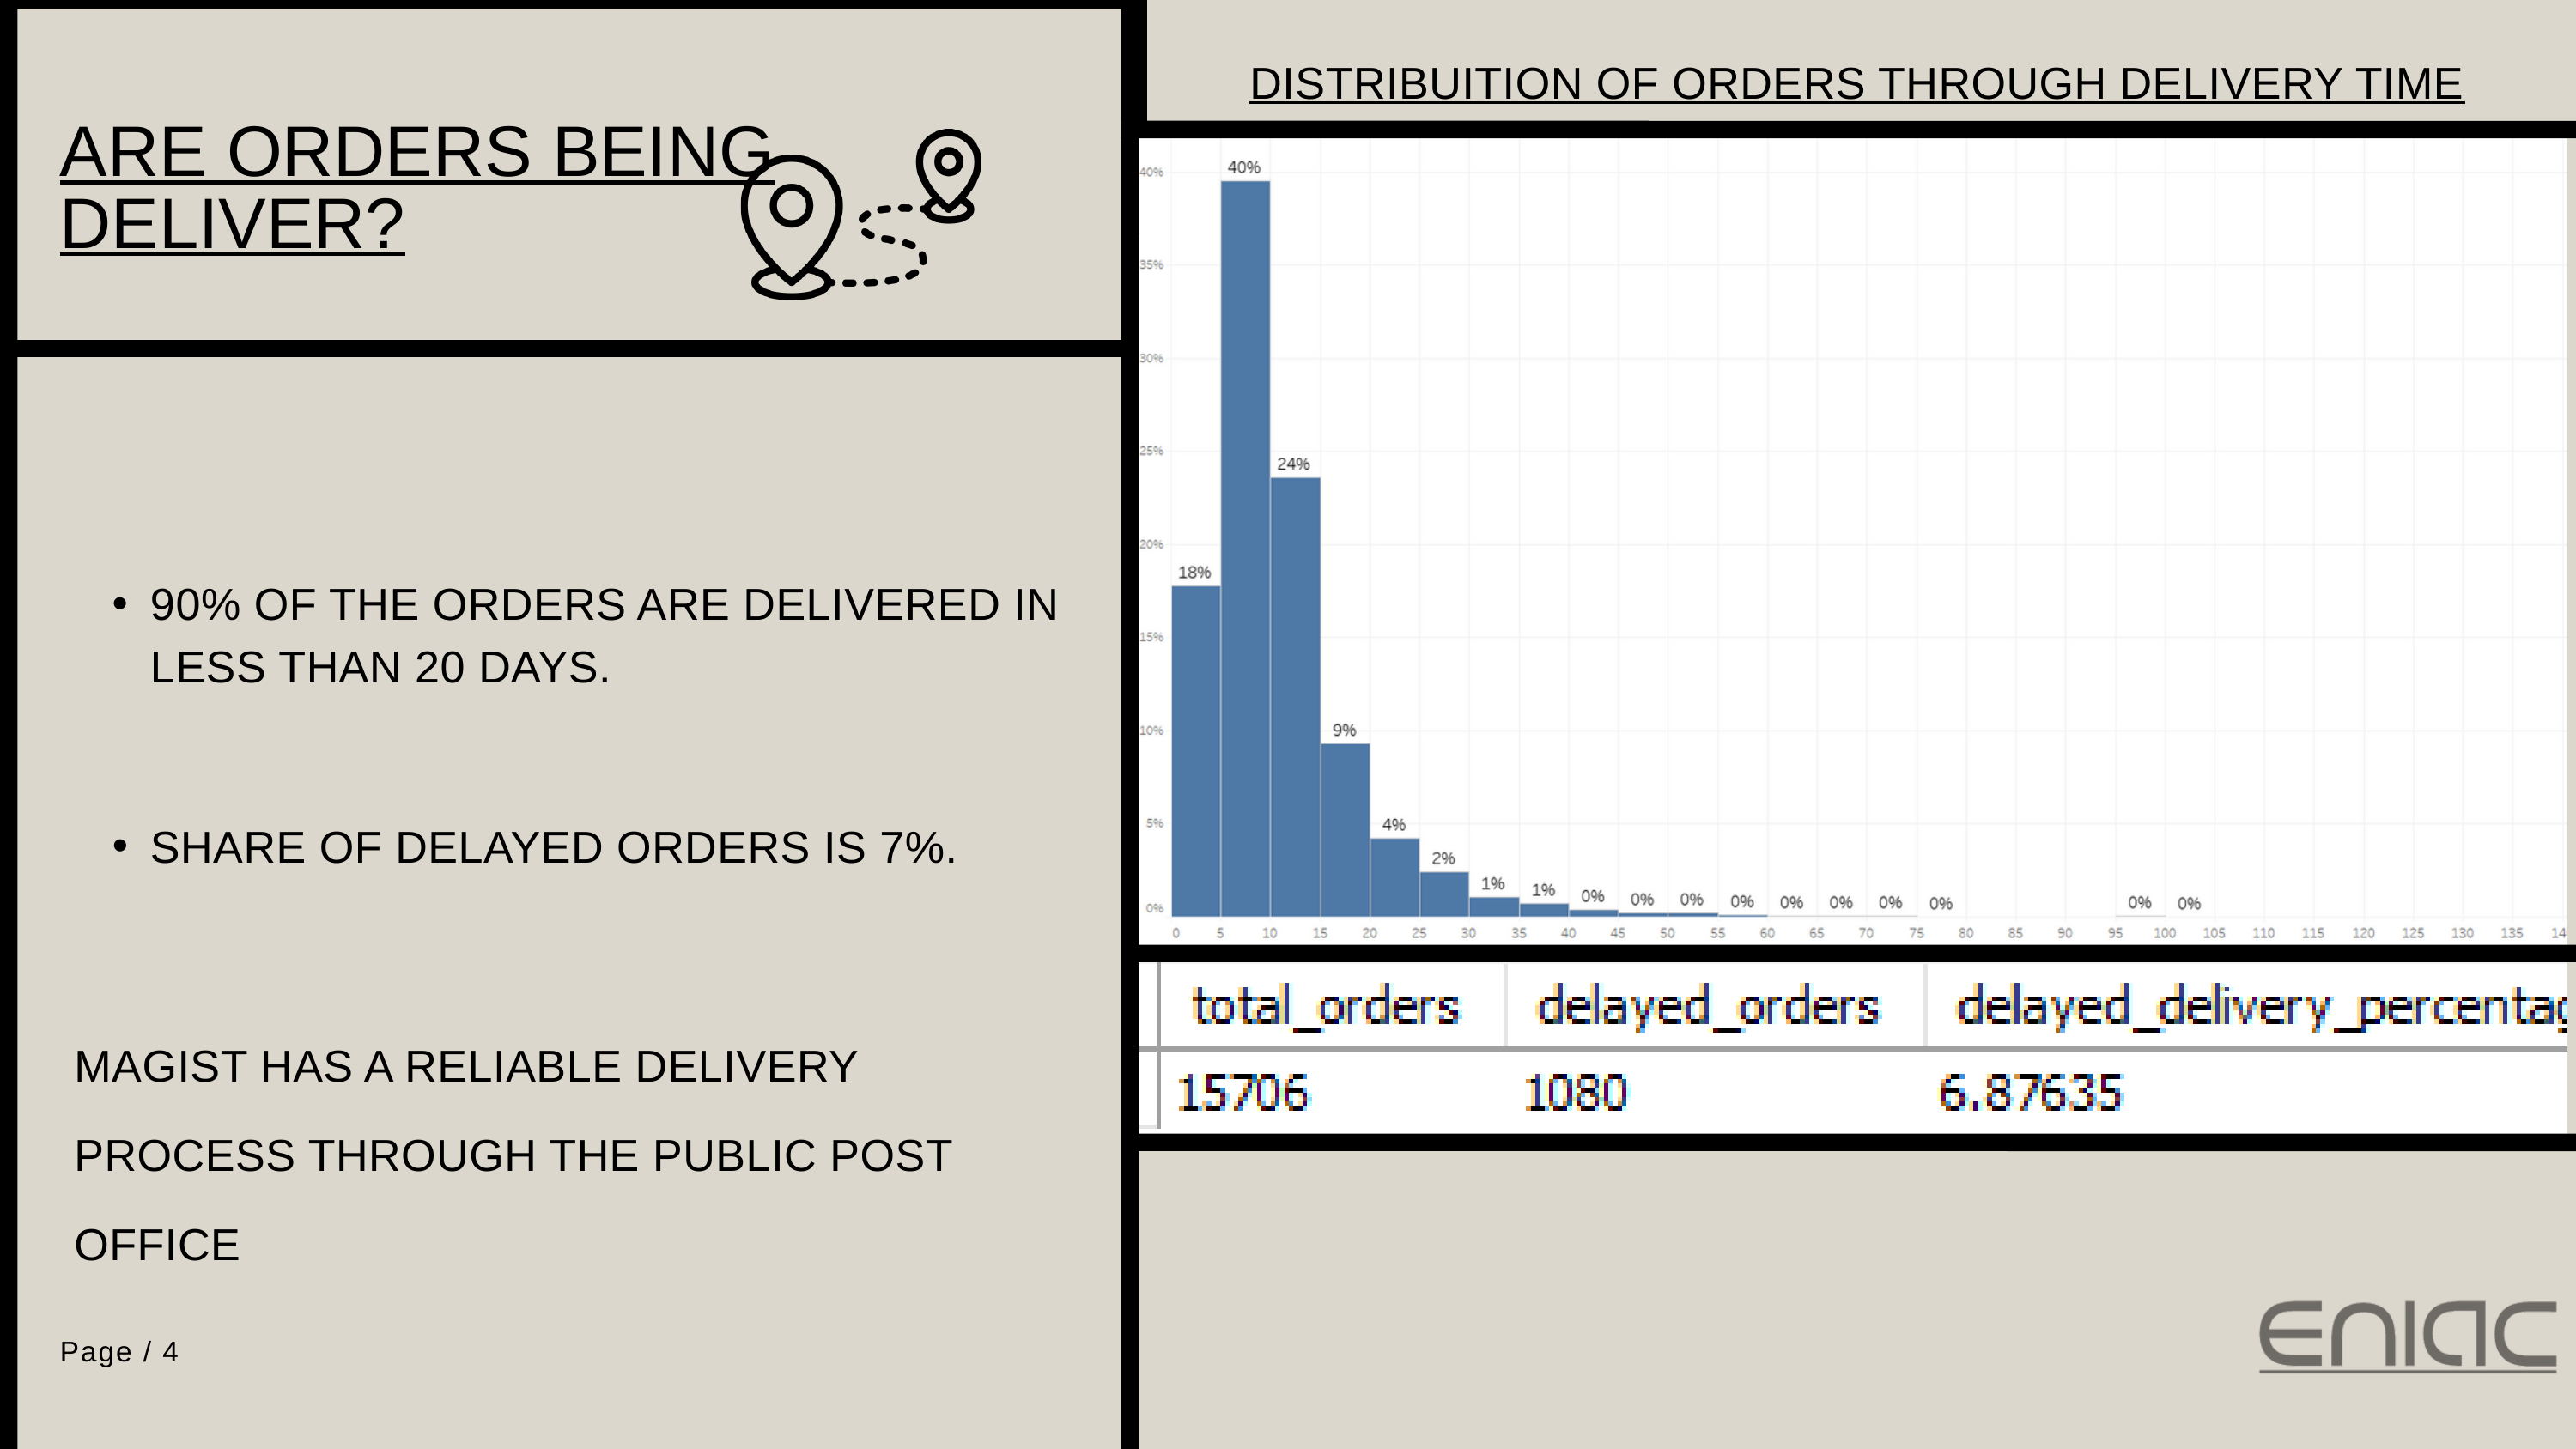

DISTRIBUITION OF ORDERS THROUGH DELIVERY TIME
ARE ORDERS BEING DELIVER?

90% OF THE ORDERS ARE DELIVERED IN LESS THAN 20 DAYS.
SHARE OF DELAYED ORDERS IS 7%.

MAGIST HAS A RELIABLE DELIVERY PROCESS THROUGH THE PUBLIC POST OFFICE

Page / 4